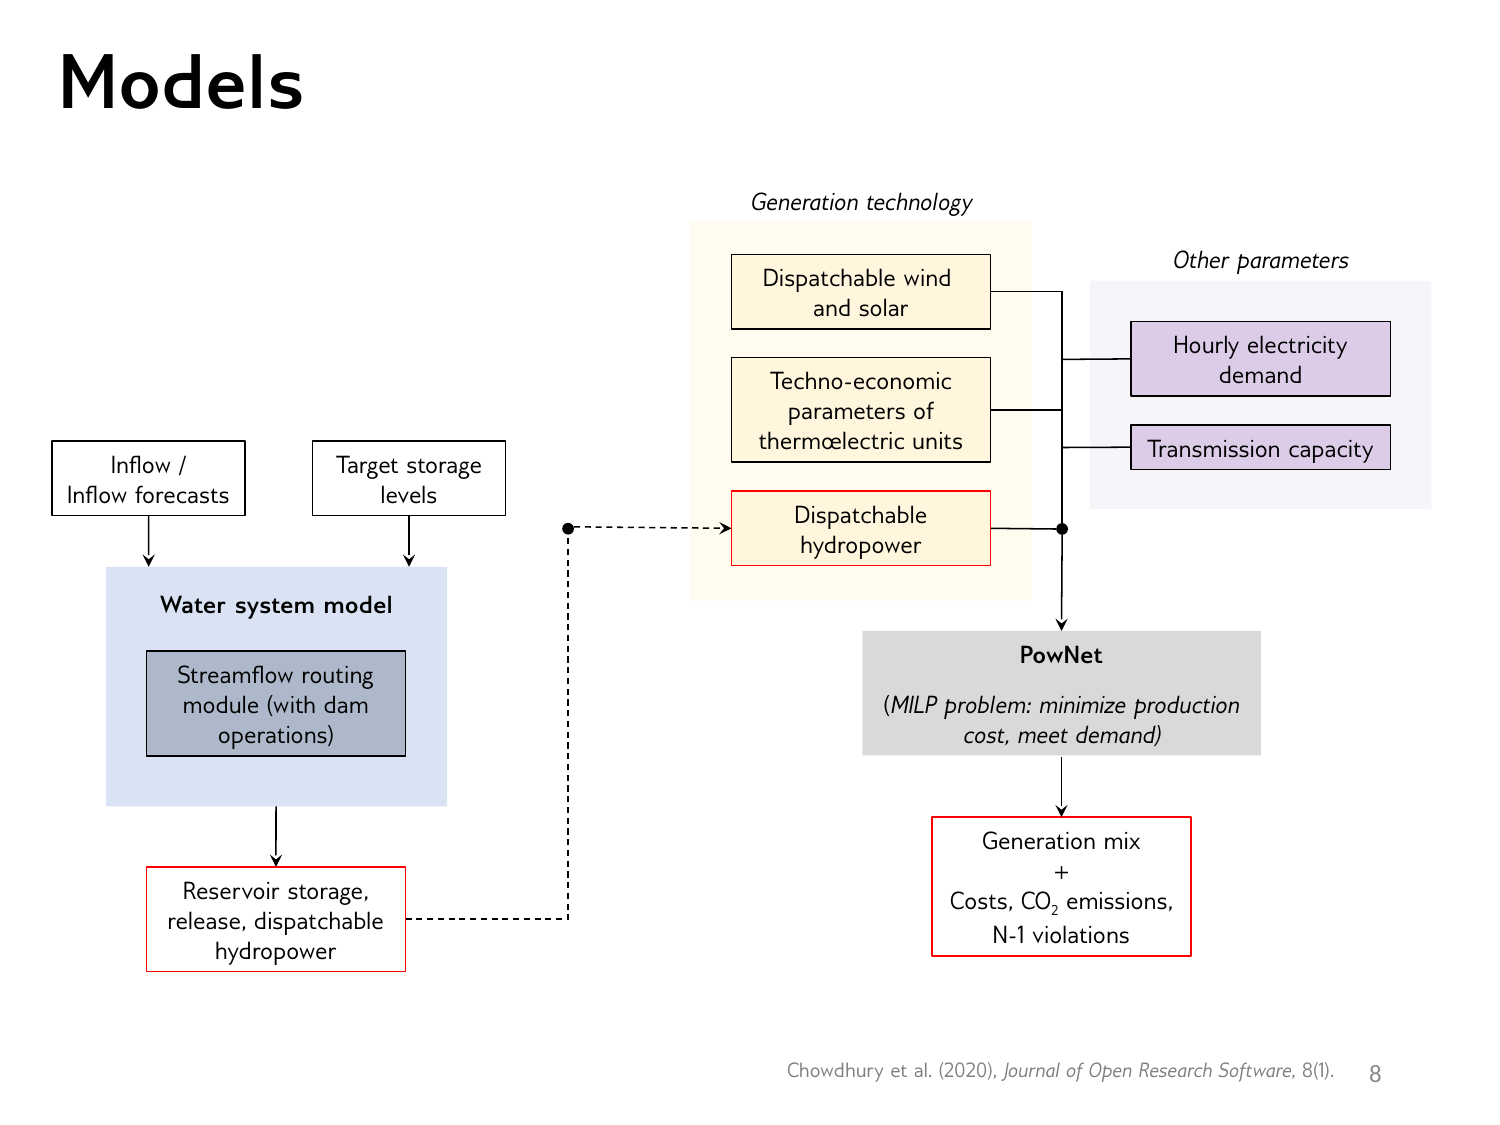

Models
Generation technology

Other parameters
Dispatchable wind
and solar

Hourly electricity demand
Techno-economic parameters of thermoelectric units
Transmission capacity
Inflow /
Inflow forecasts
Target storage levels
Dispatchable hydropower

Water system model
PowNet

(MILP problem: minimize production cost, meet demand)
Streamflow routing module (with dam operations)
Generation mix
+
Costs, CO2 emissions, N-1 violations
Reservoir storage, release, dispatchable hydropower
8
Chowdhury et al. (2020), Journal of Open Research Software, 8(1).